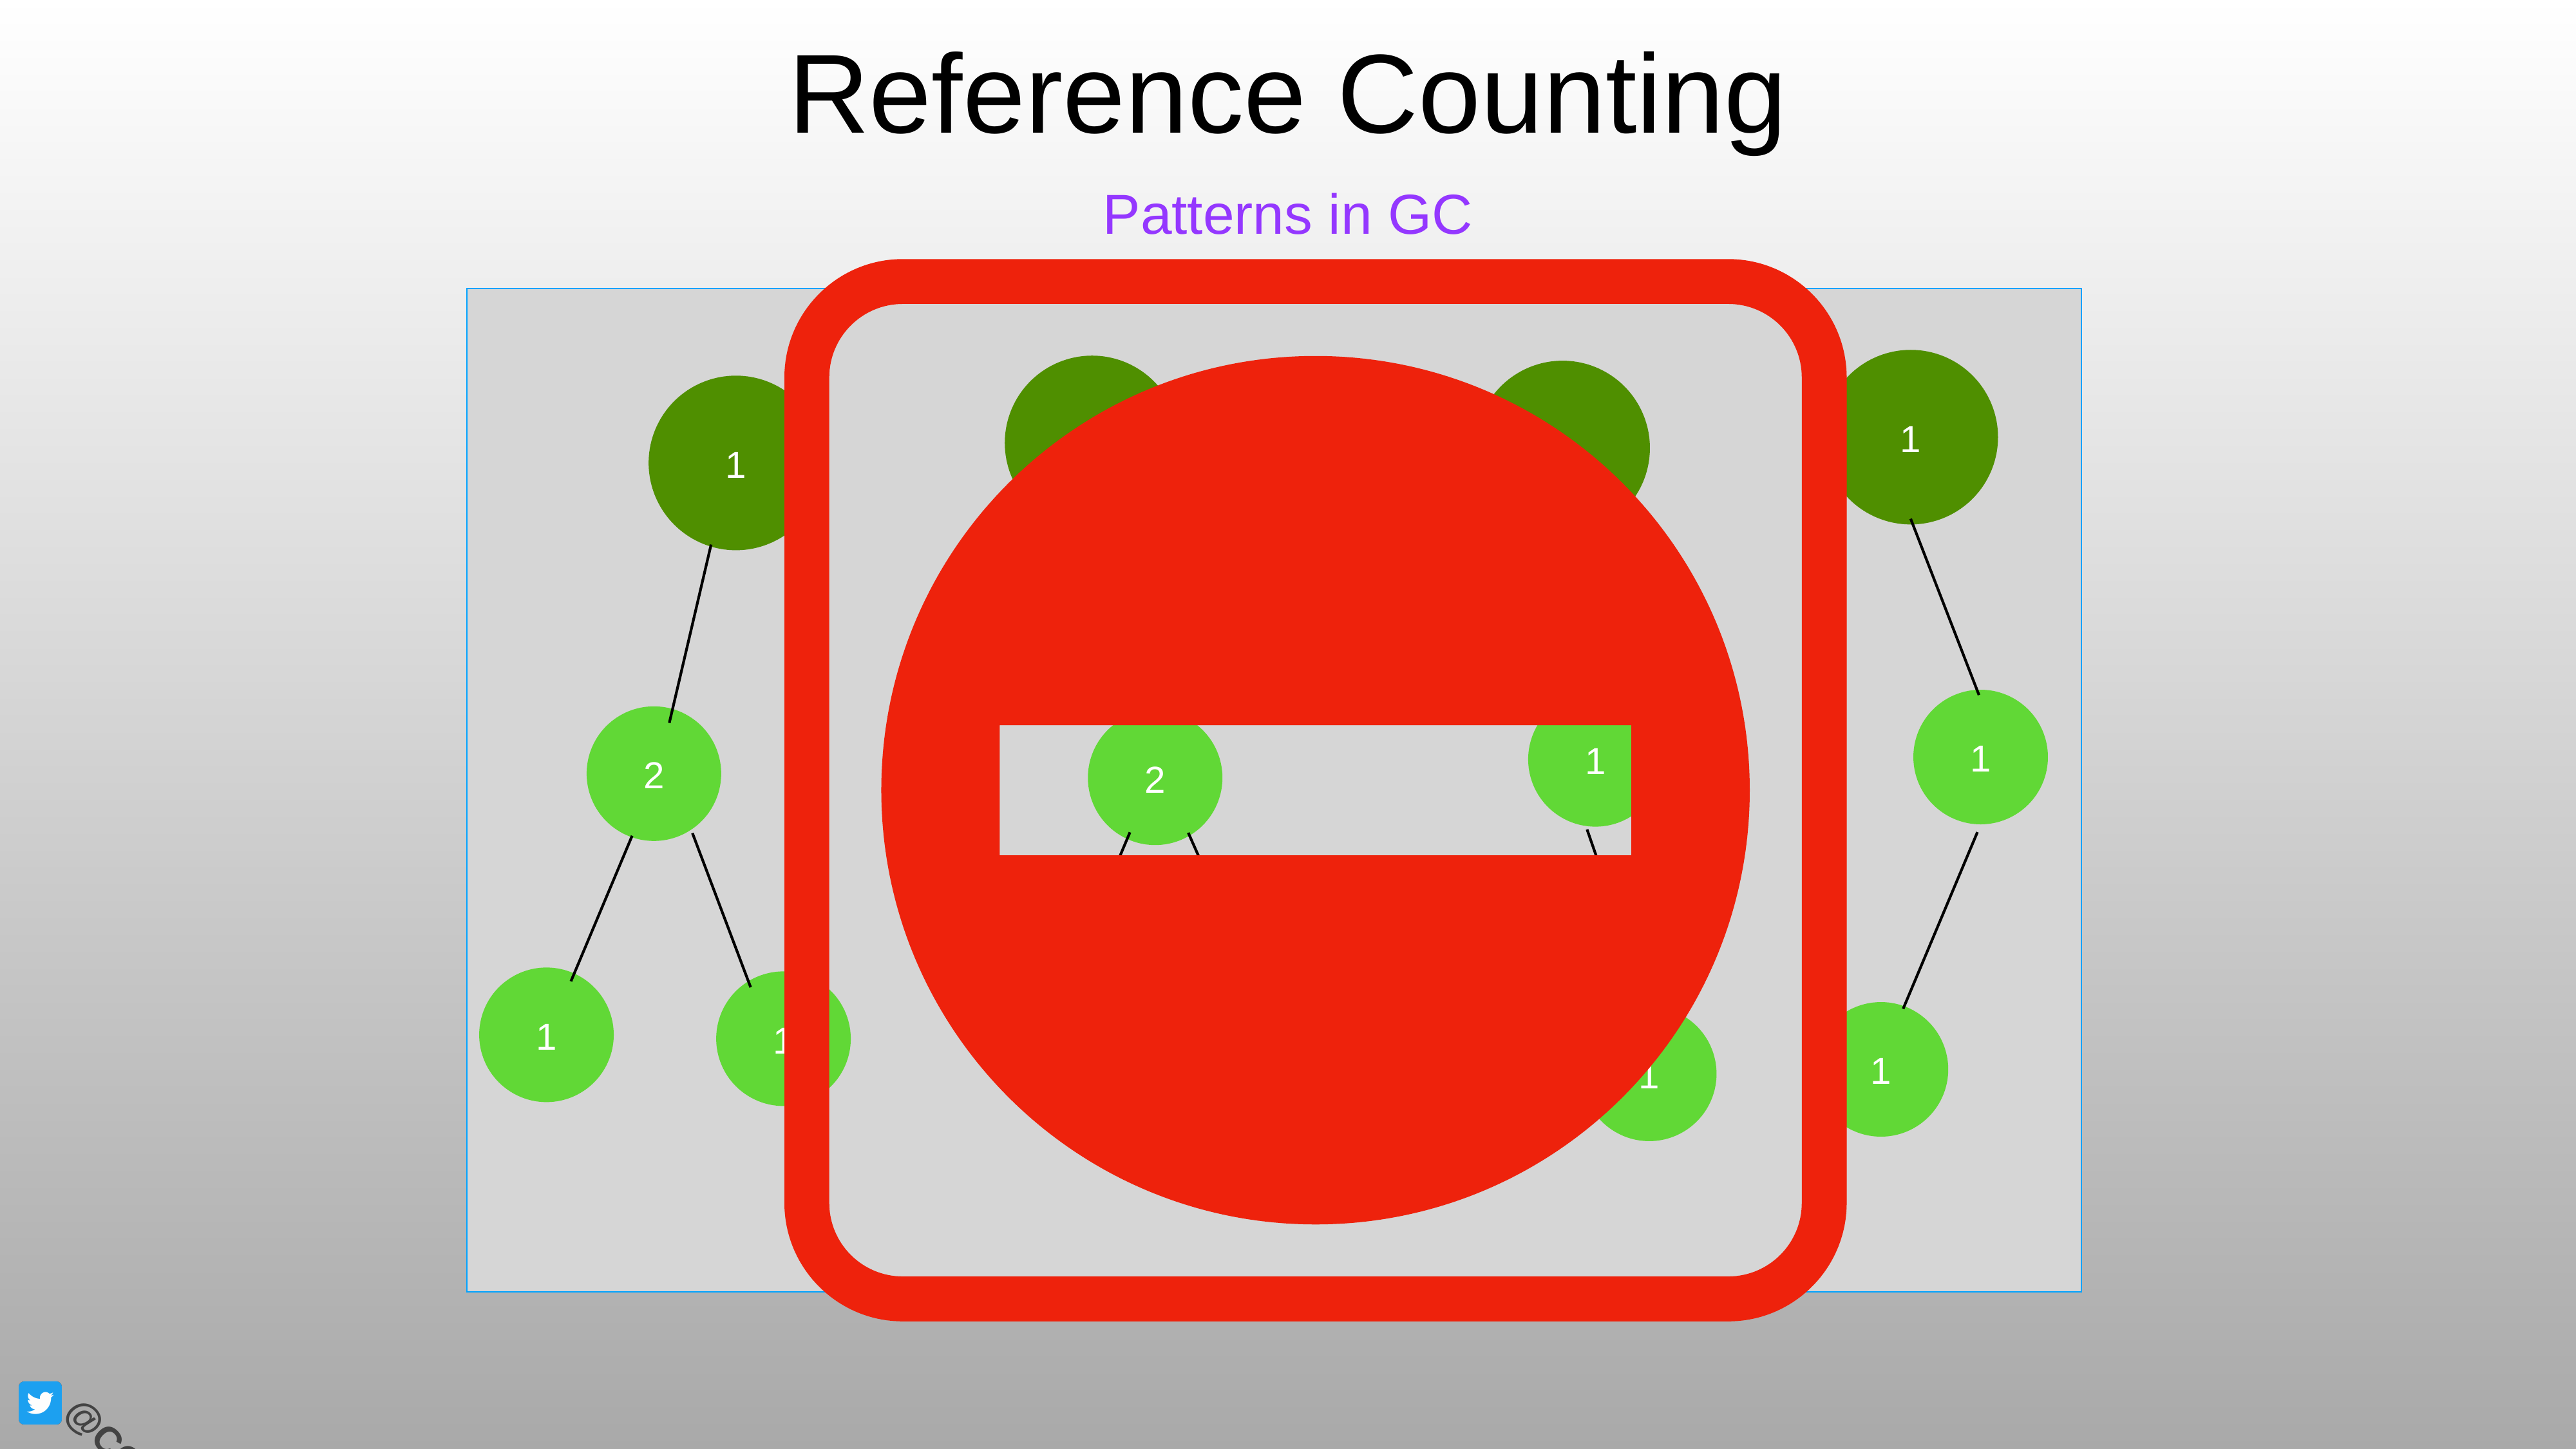

# Reference Counting
Patterns in GC

1
1
1
1

1
1
2
2

1
1
1
1
1
1
39